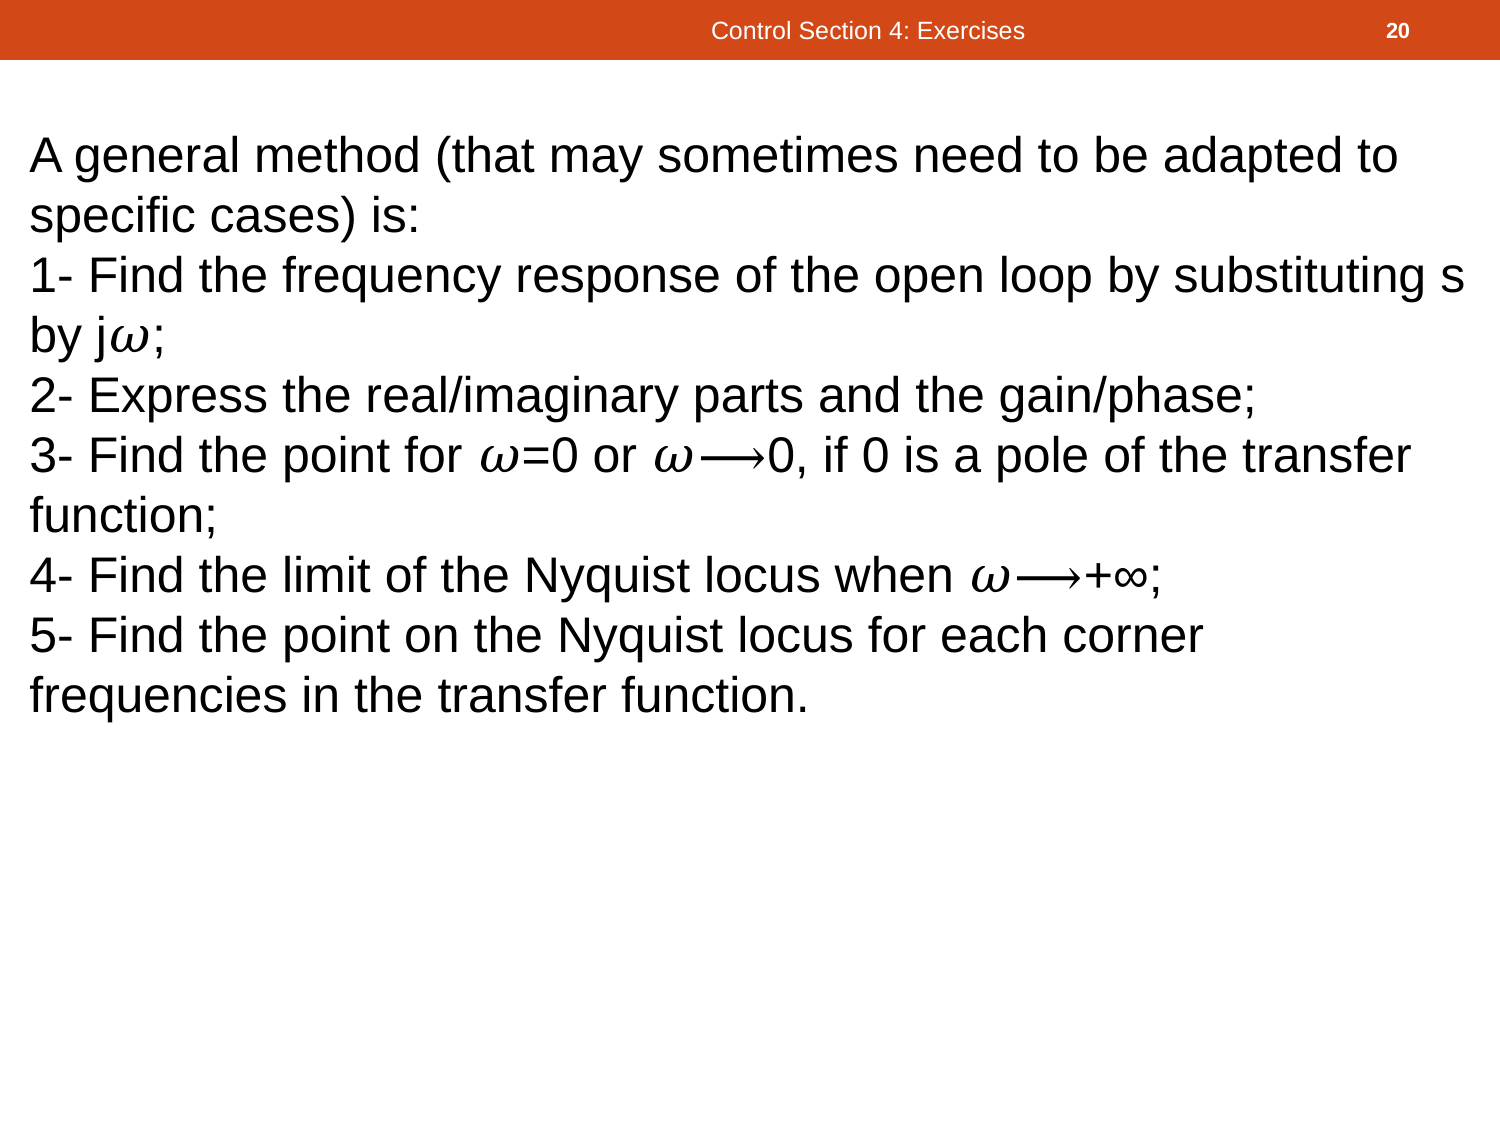

Control Section 4: Exercises
20
A general method (that may sometimes need to be adapted to specific cases) is:
1- Find the frequency response of the open loop by substituting s by j𝜔;
2- Express the real/imaginary parts and the gain/phase;
3- Find the point for 𝜔=0 or 𝜔⟶0, if 0 is a pole of the transfer function;
4- Find the limit of the Nyquist locus when 𝜔⟶+∞;
5- Find the point on the Nyquist locus for each corner frequencies in the transfer function.